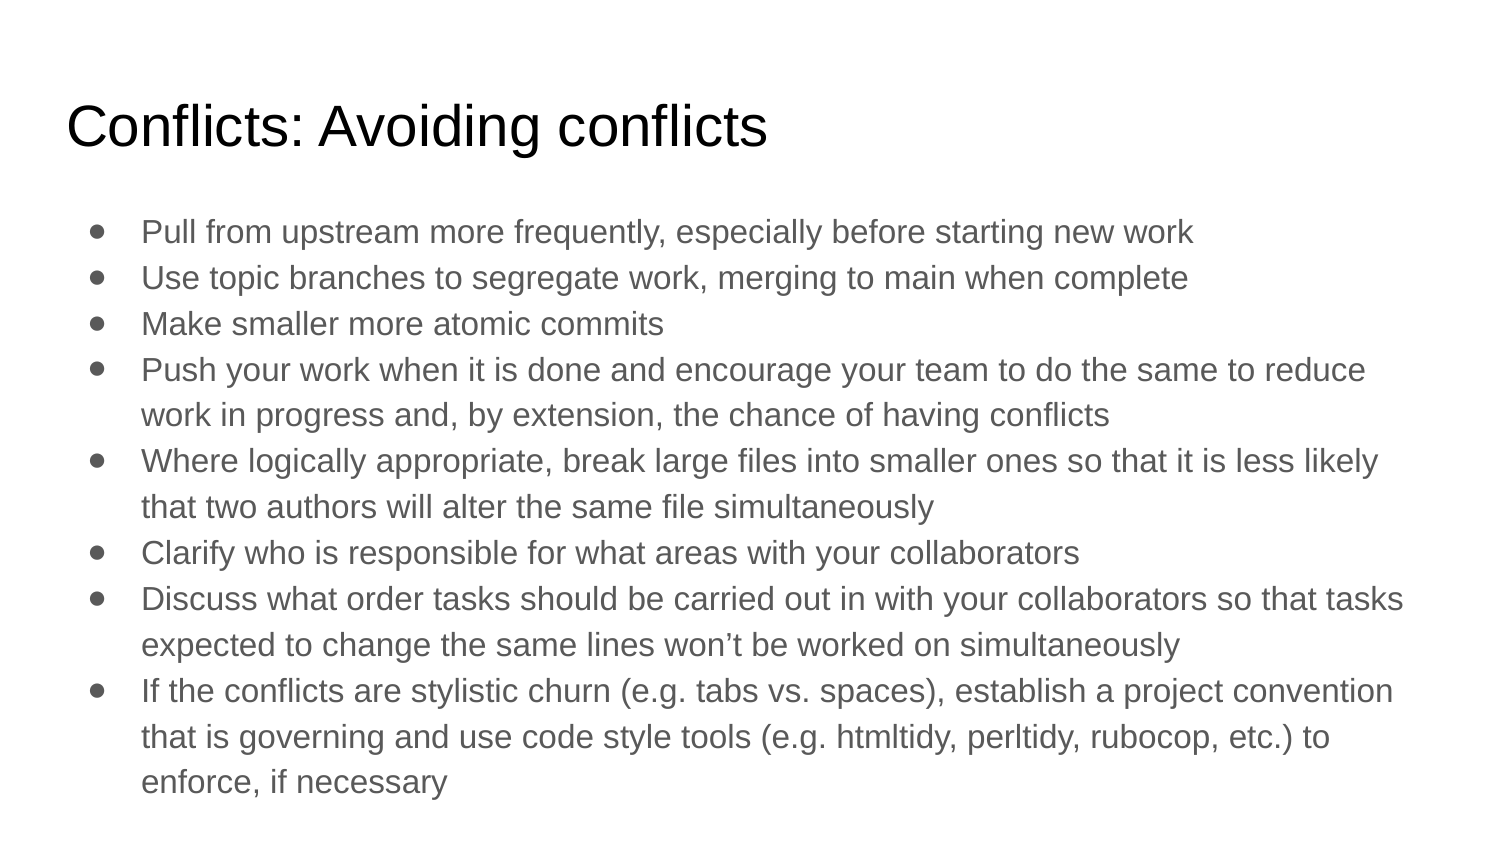

# Conflicts: Avoiding conflicts
Pull from upstream more frequently, especially before starting new work
Use topic branches to segregate work, merging to main when complete
Make smaller more atomic commits
Push your work when it is done and encourage your team to do the same to reduce work in progress and, by extension, the chance of having conflicts
Where logically appropriate, break large files into smaller ones so that it is less likely that two authors will alter the same file simultaneously
Clarify who is responsible for what areas with your collaborators
Discuss what order tasks should be carried out in with your collaborators so that tasks expected to change the same lines won’t be worked on simultaneously
If the conflicts are stylistic churn (e.g. tabs vs. spaces), establish a project convention that is governing and use code style tools (e.g. htmltidy, perltidy, rubocop, etc.) to enforce, if necessary